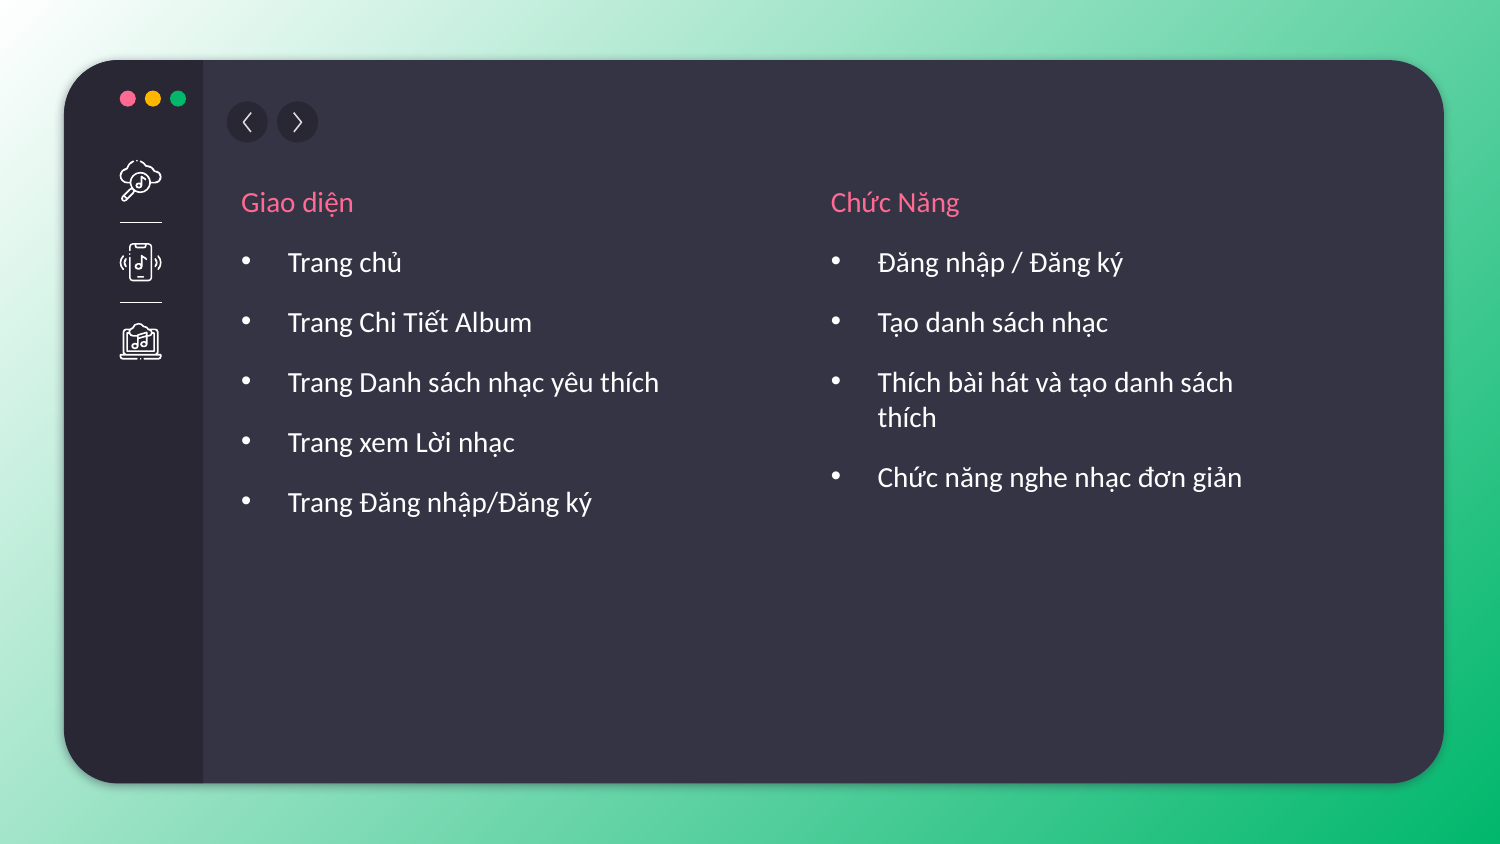

Giao diện
Trang chủ
Trang Chi Tiết Album
Trang Danh sách nhạc yêu thích
Trang xem Lời nhạc
Trang Đăng nhập/Đăng ký
Chức Năng
Đăng nhập / Đăng ký
Tạo danh sách nhạc
Thích bài hát và tạo danh sách thích
Chức năng nghe nhạc đơn giản